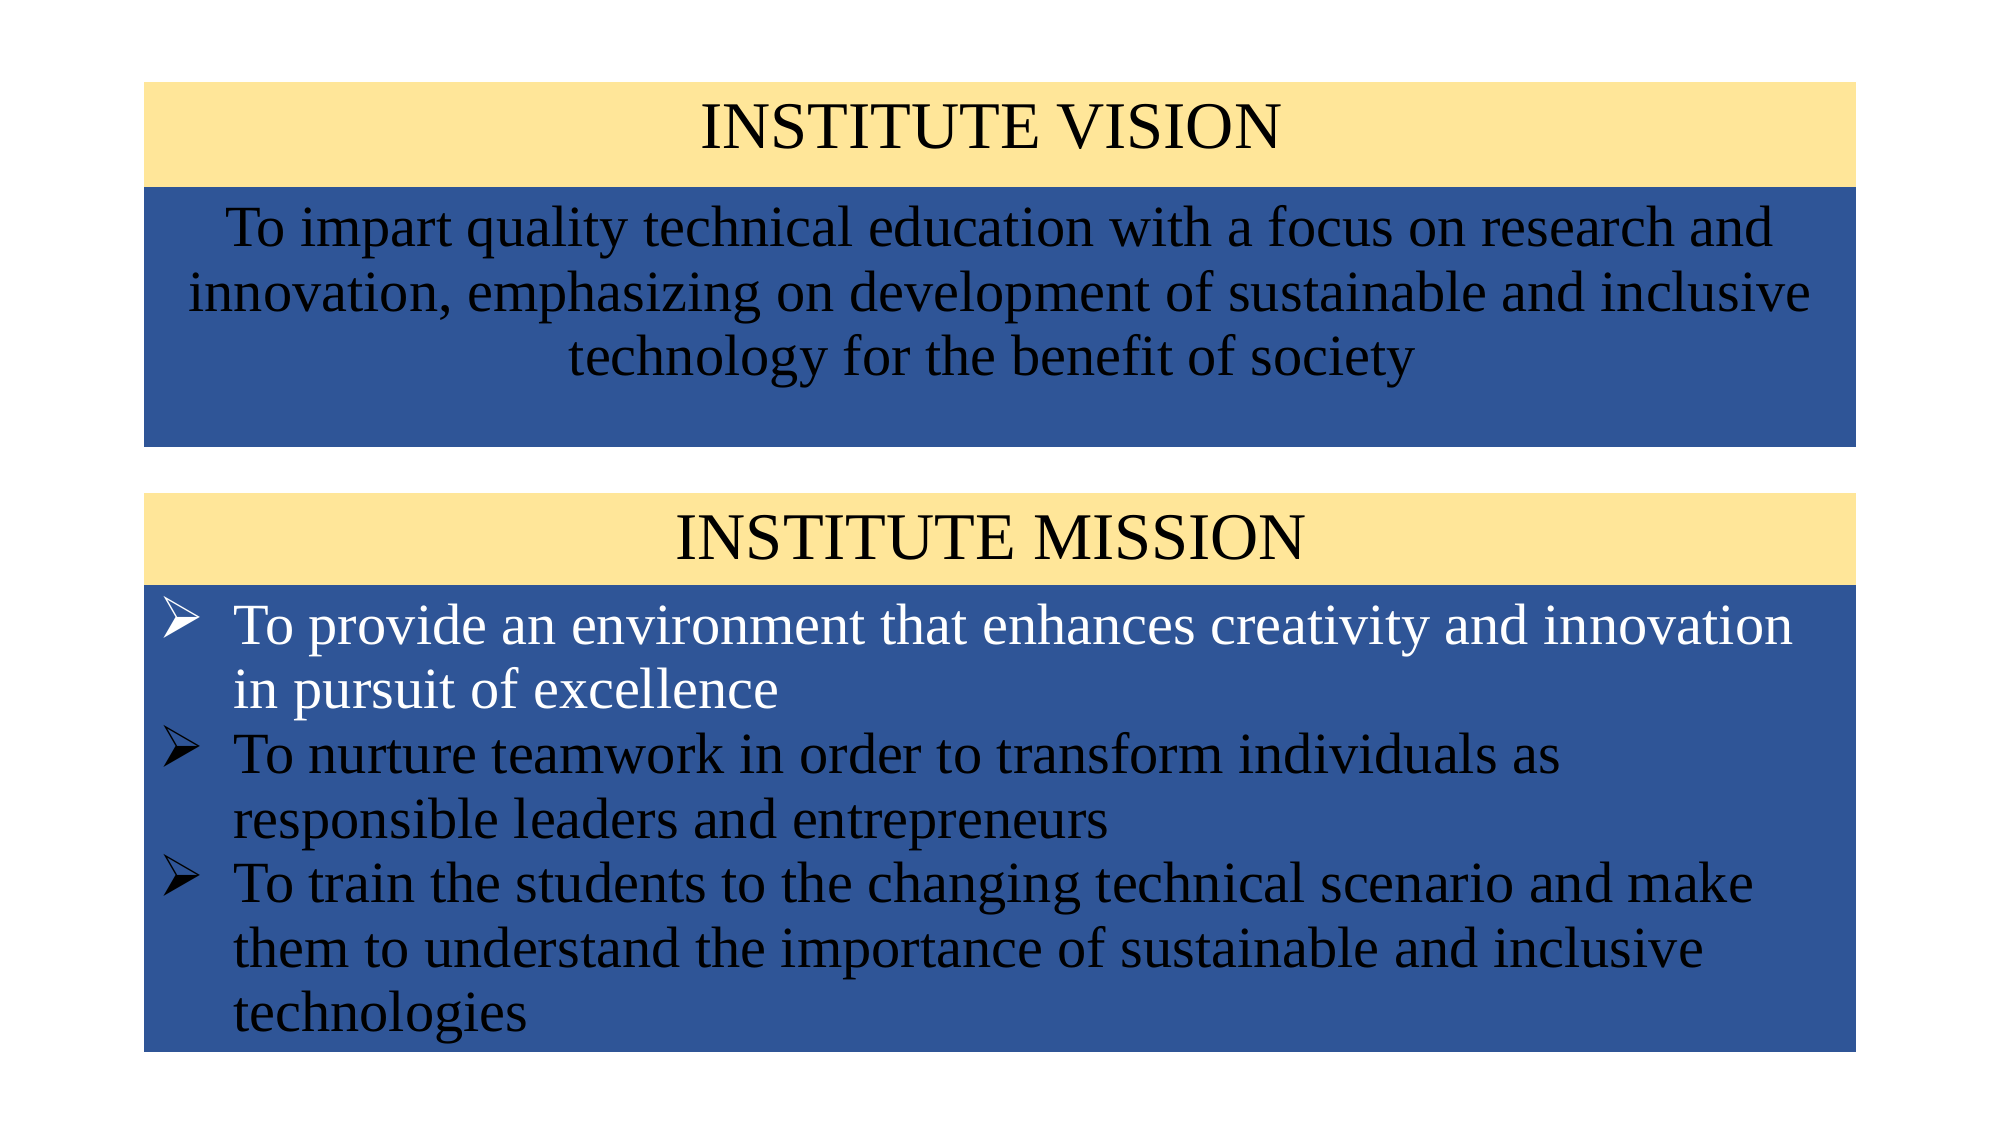

| INSTITUTE VISION |
| --- |
| To impart quality technical education with a focus on research and innovation, emphasizing on development of sustainable and inclusive technology for the benefit of society |
| INSTITUTE MISSION |
| --- |
| To provide an environment that enhances creativity and innovation in pursuit of excellence To nurture teamwork in order to transform individuals as responsible leaders and entrepreneurs To train the students to the changing technical scenario and make them to understand the importance of sustainable and inclusive technologies |